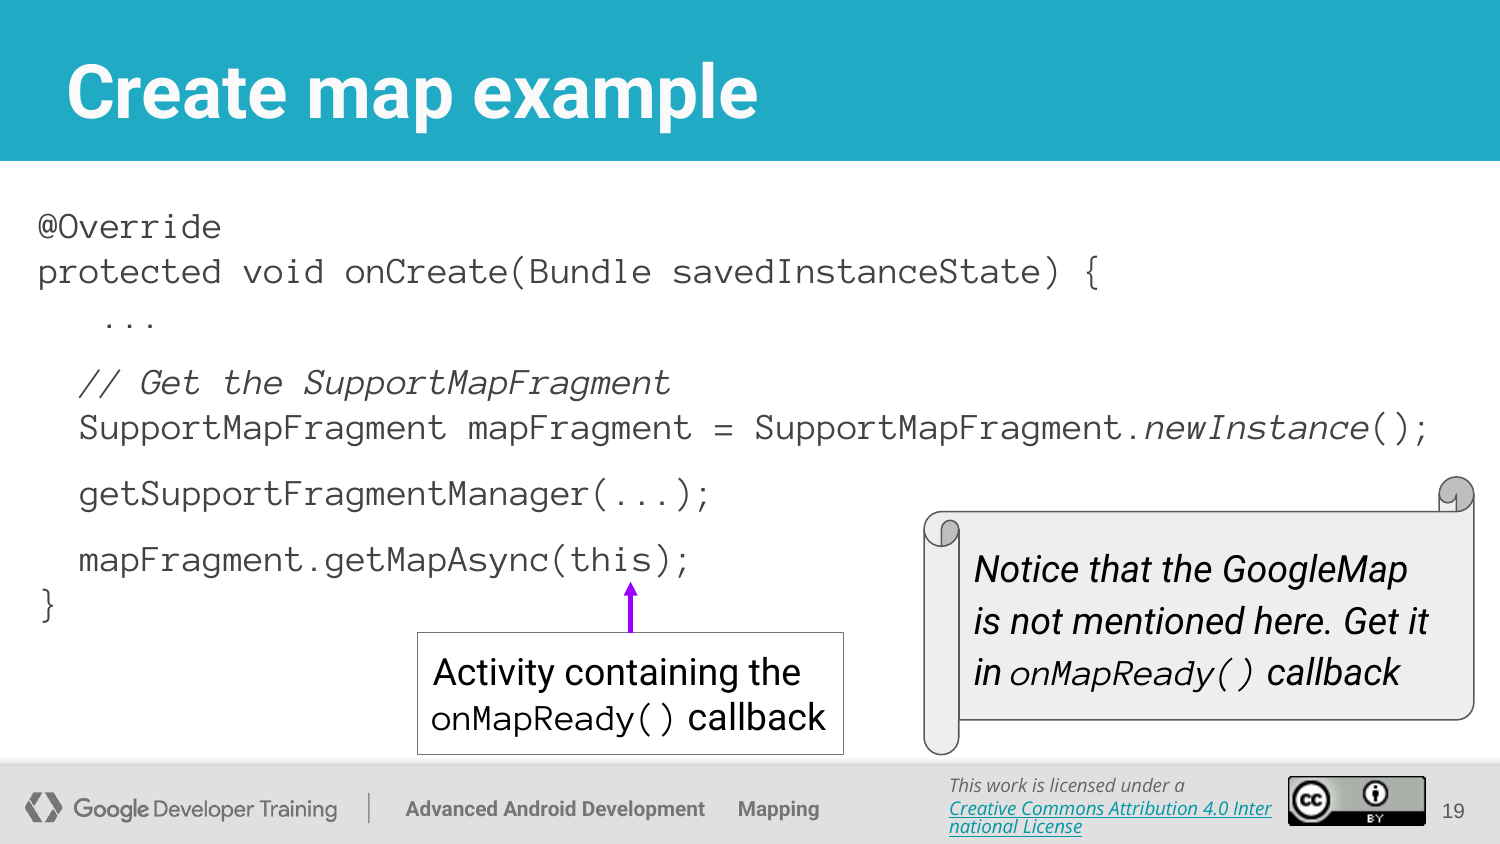

# Create map example
@Override
protected void onCreate(Bundle savedInstanceState) {
   ...
  // Get the SupportMapFragment
  SupportMapFragment mapFragment = SupportMapFragment.newInstance();
  getSupportFragmentManager(...);
  mapFragment.getMapAsync(this);
}
Notice that the GoogleMap is not mentioned here. Get it in onMapReady() callback
Activity containing the onMapReady() callback
19